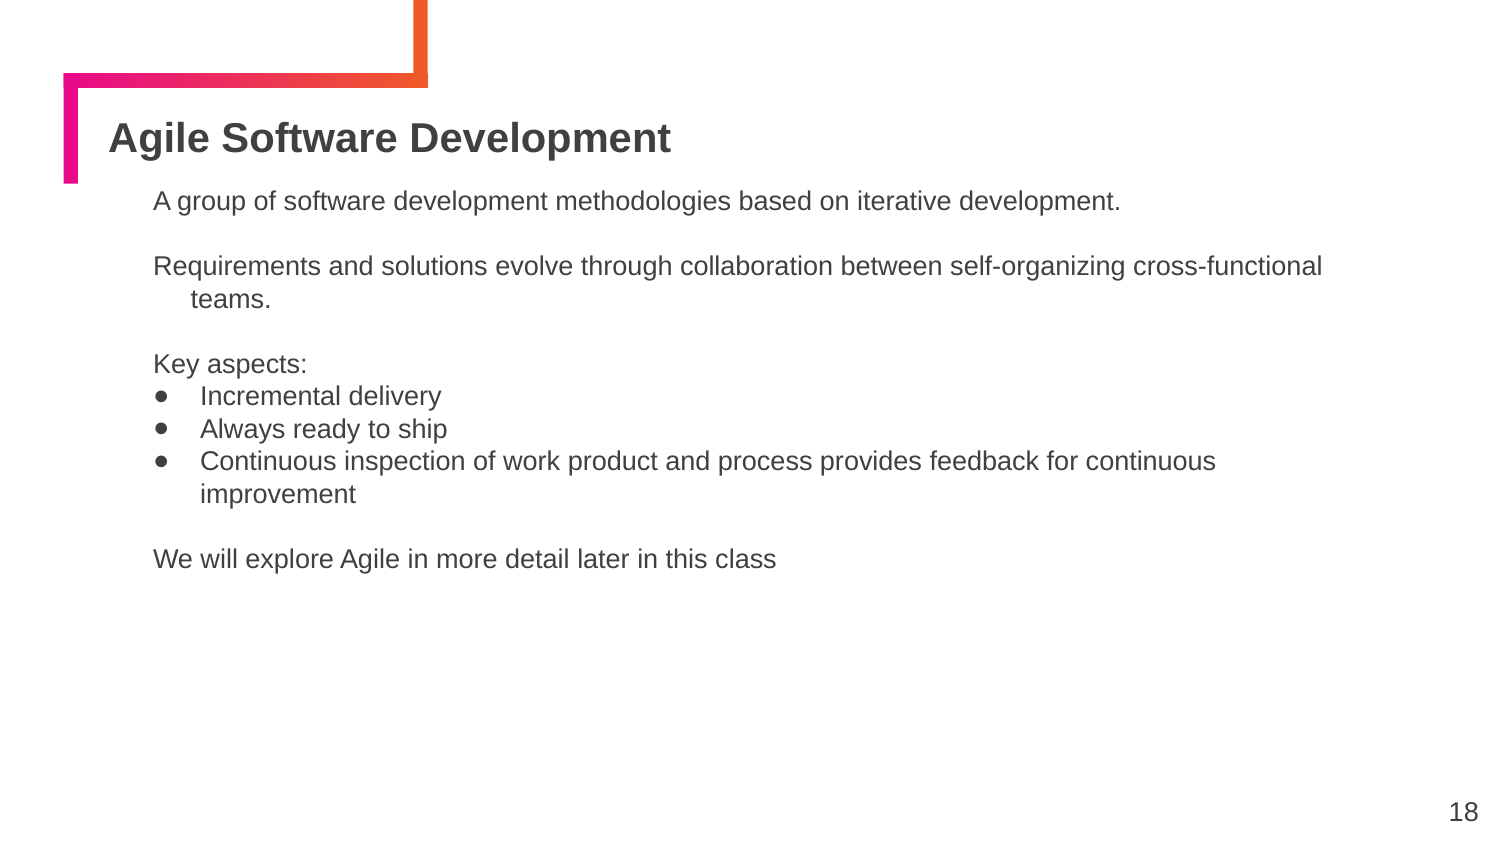

# Agile Software Development
A group of software development methodologies based on iterative development.

Requirements and solutions evolve through collaboration between self-organizing cross-functional teams.

Key aspects:
Incremental delivery
Always ready to ship
Continuous inspection of work product and process provides feedback for continuous improvement

We will explore Agile in more detail later in this class
18